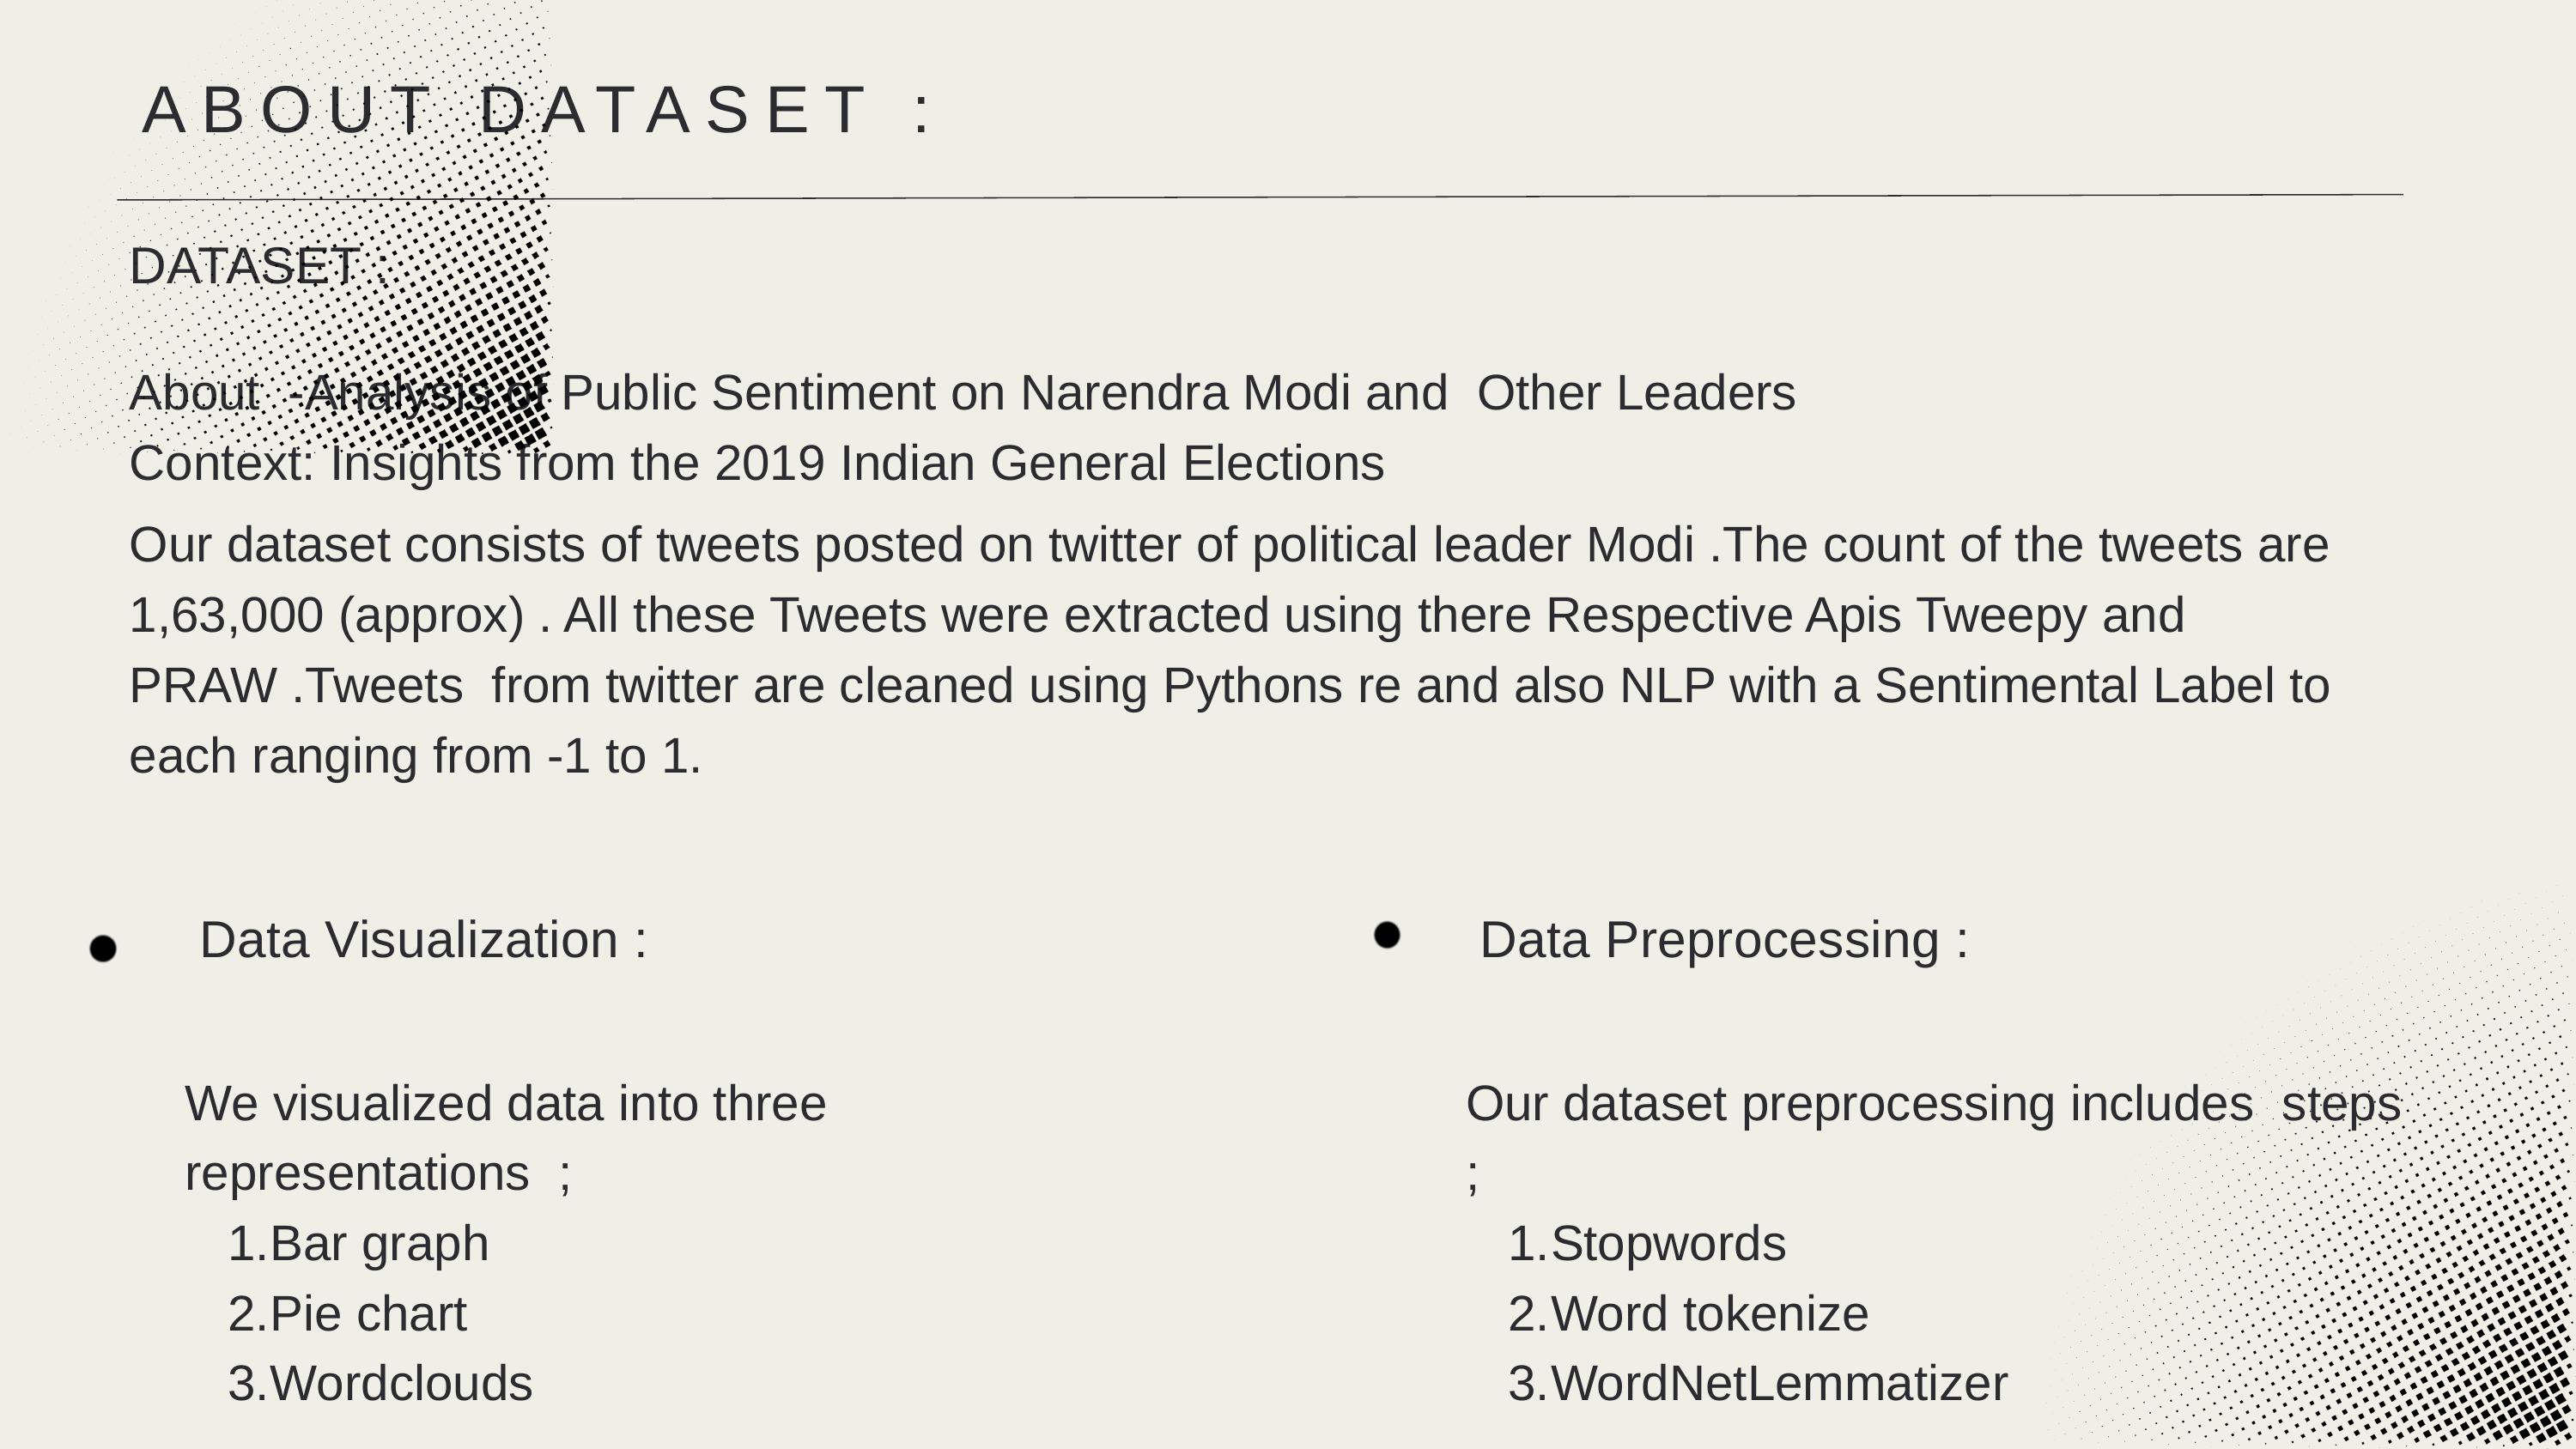

ABOUT DATASET :

DATASET :

About  -Analysis of Public Sentiment on Narendra Modi and  Other Leaders
Context: Insights from the 2019 Indian General Elections
Our dataset consists of tweets posted on twitter of political leader Modi .The count of the tweets are 1,63,000 (approx) . All these Tweets were extracted using there Respective Apis Tweepy and PRAW .Tweets  from twitter are cleaned using Pythons re and also NLP with a Sentimental Label to each ranging from -1 to 1.

 Data Visualization :

We visualized data into three representations  ;
Bar graph
Pie chart
Wordclouds
 Data Preprocessing :

Our dataset preprocessing includes  steps  ;
Stopwords
Word tokenize
WordNetLemmatizer